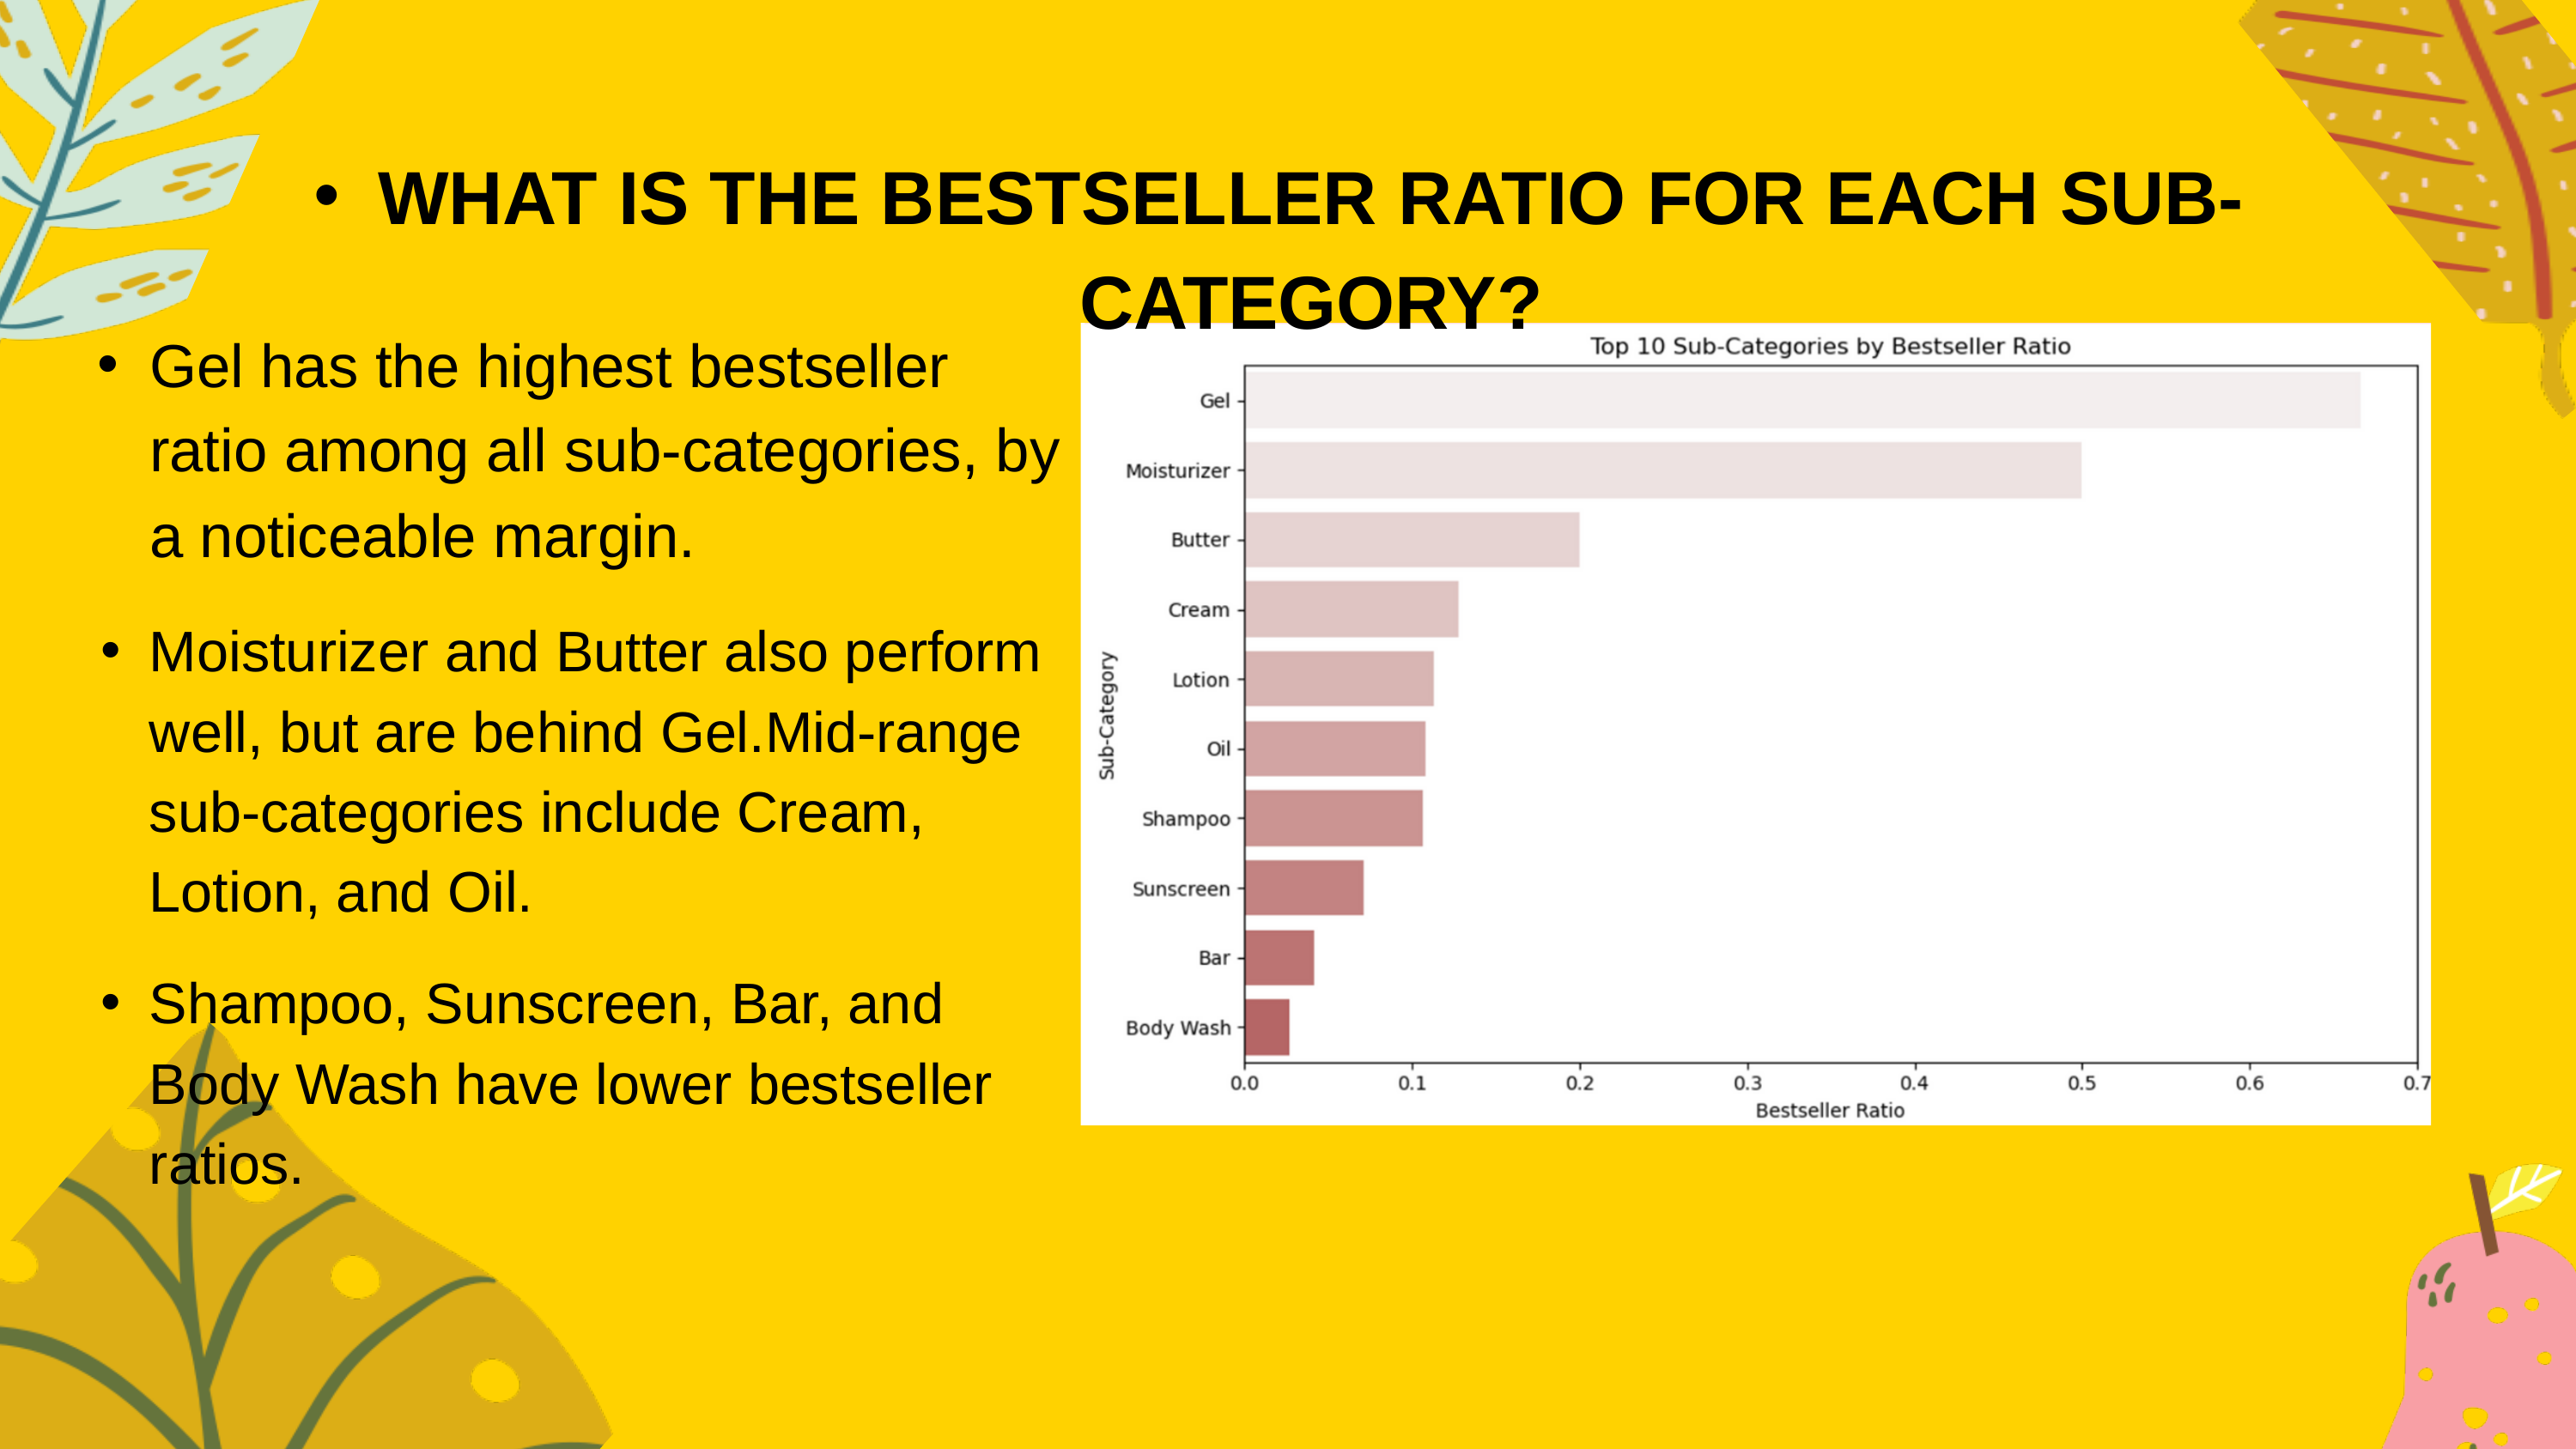

WHAT IS THE BESTSELLER RATIO FOR EACH SUB-CATEGORY?
Gel has the highest bestseller ratio among all sub-categories, by a noticeable margin.

Moisturizer and Butter also perform well, but are behind Gel.Mid-range sub-categories include Cream, Lotion, and Oil.
Shampoo, Sunscreen, Bar, and Body Wash have lower bestseller ratios.